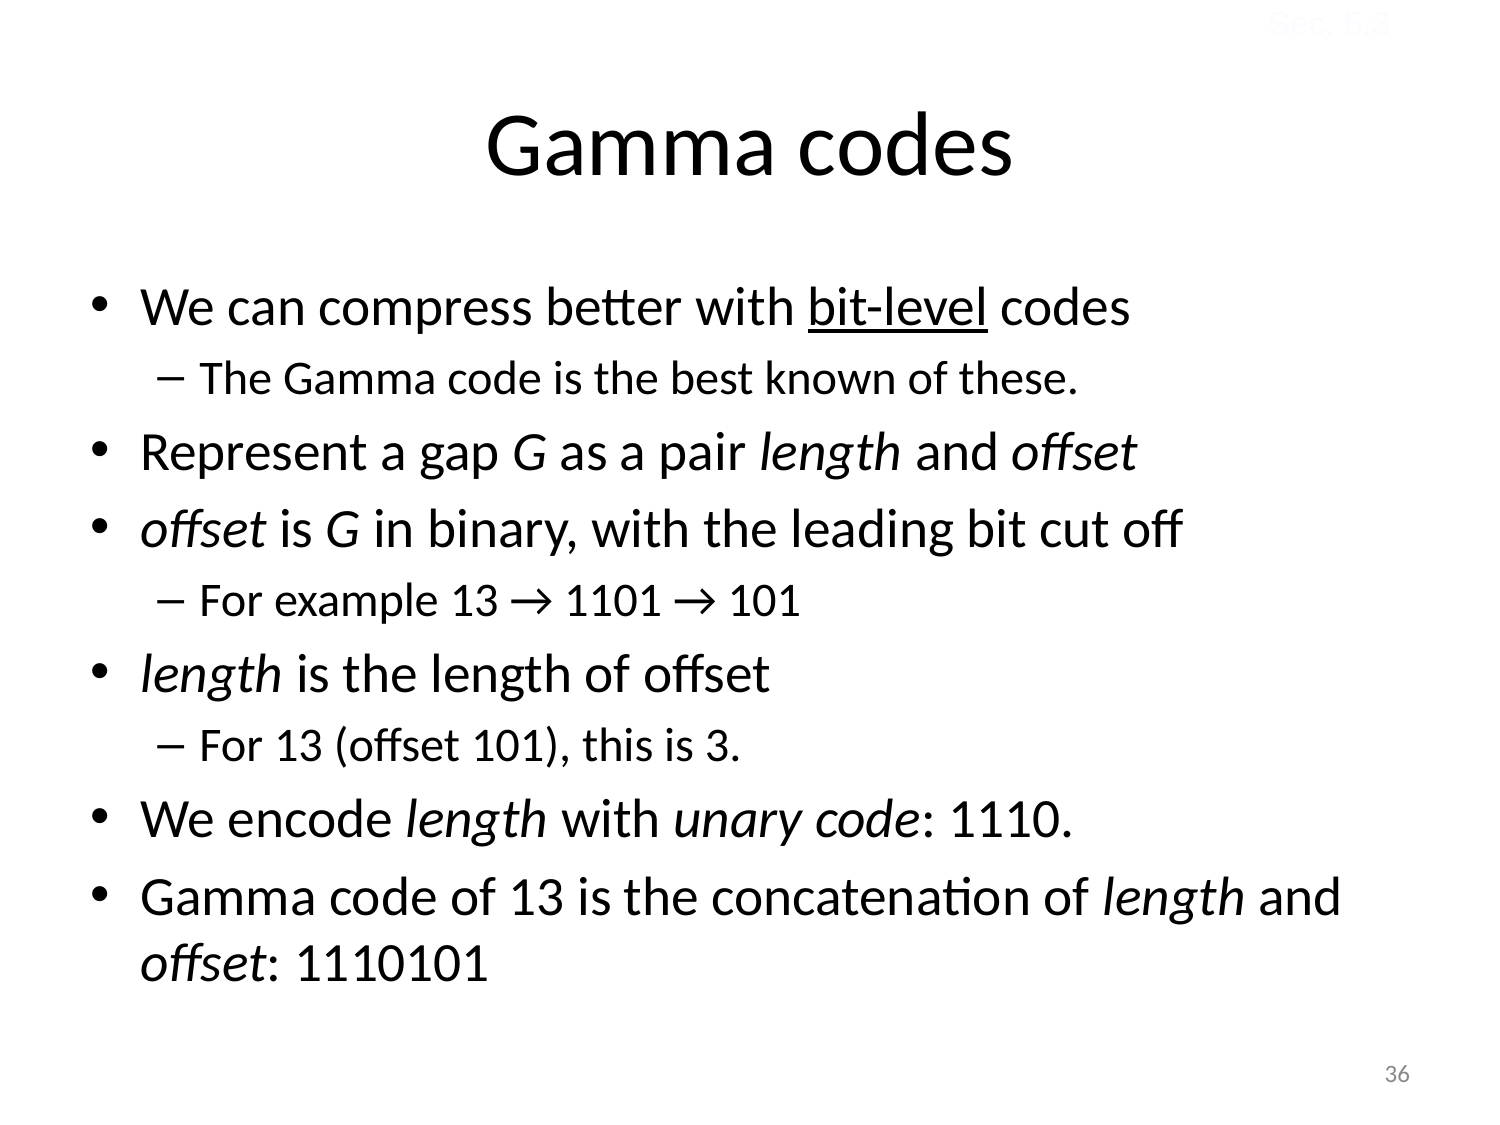

Sec. 5.3
# Gamma codes
We can compress better with bit-level codes
The Gamma code is the best known of these.
Represent a gap G as a pair length and offset
offset is G in binary, with the leading bit cut off
For example 13 → 1101 → 101
length is the length of offset
For 13 (offset 101), this is 3.
We encode length with unary code: 1110.
Gamma code of 13 is the concatenation of length and offset: 1110101
36